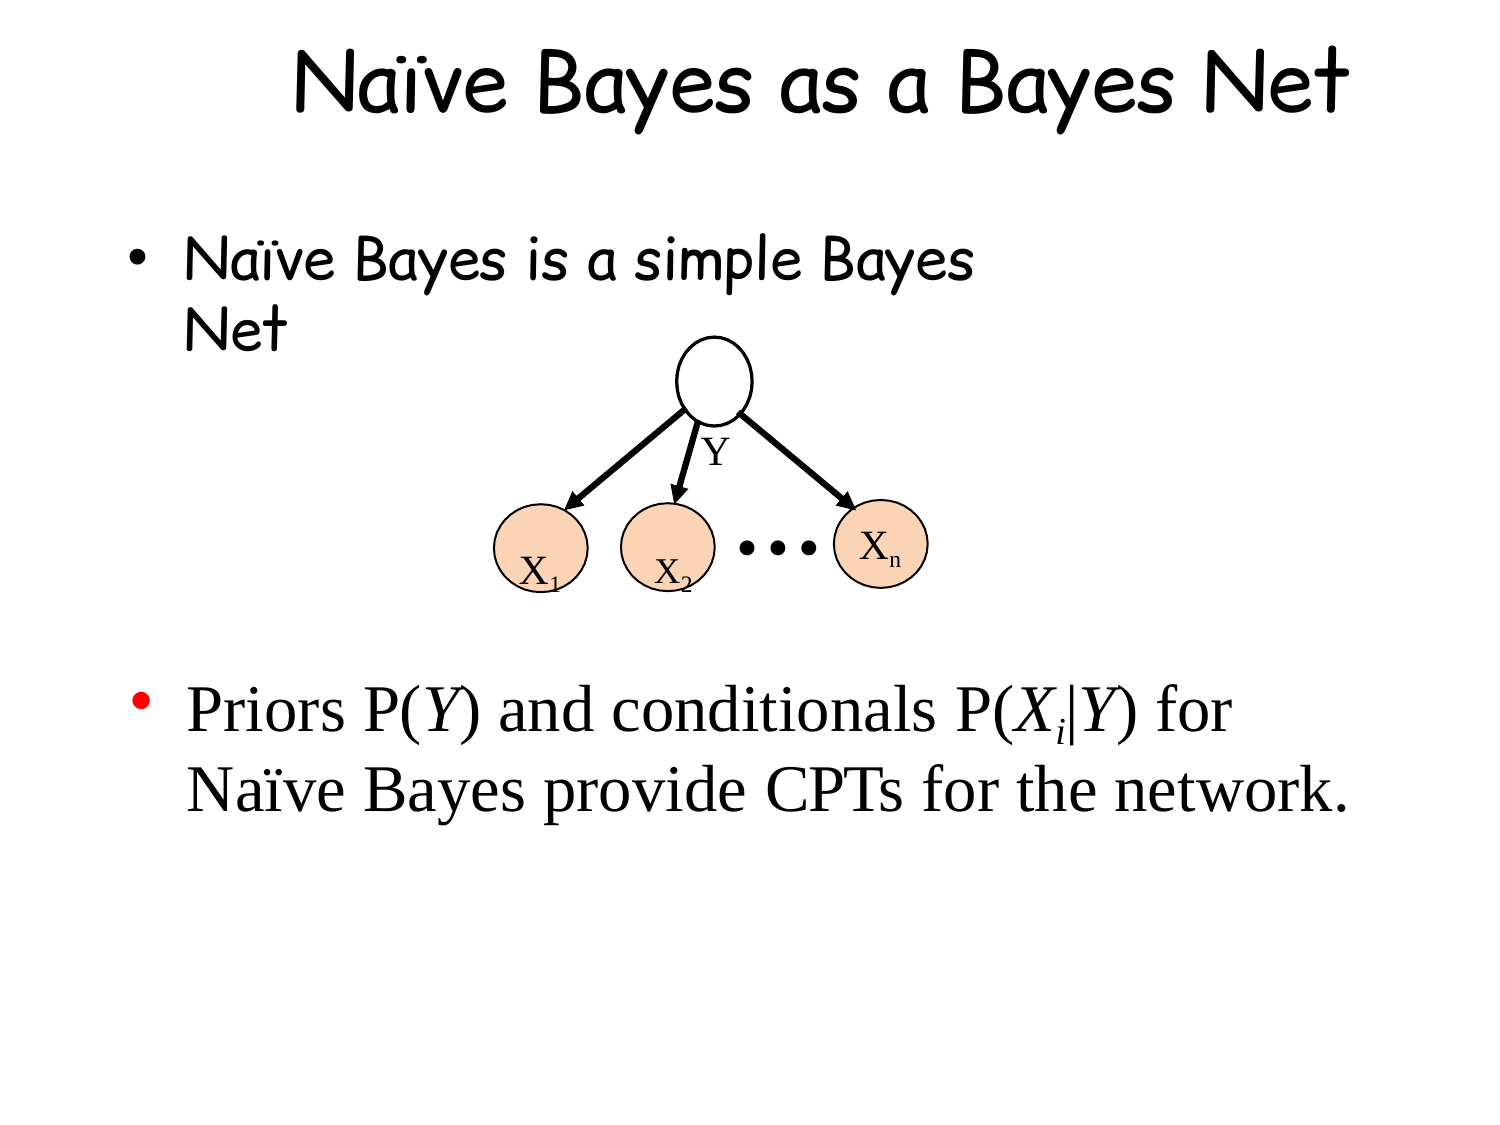

# Naïve Bayes as a Bayes Net
Naïve Bayes is a simple Bayes Net

Y

…

Xn
X1	X2
Priors P(Y) and conditionals P(Xi|Y) for  Naïve Bayes provide CPTs for the network.